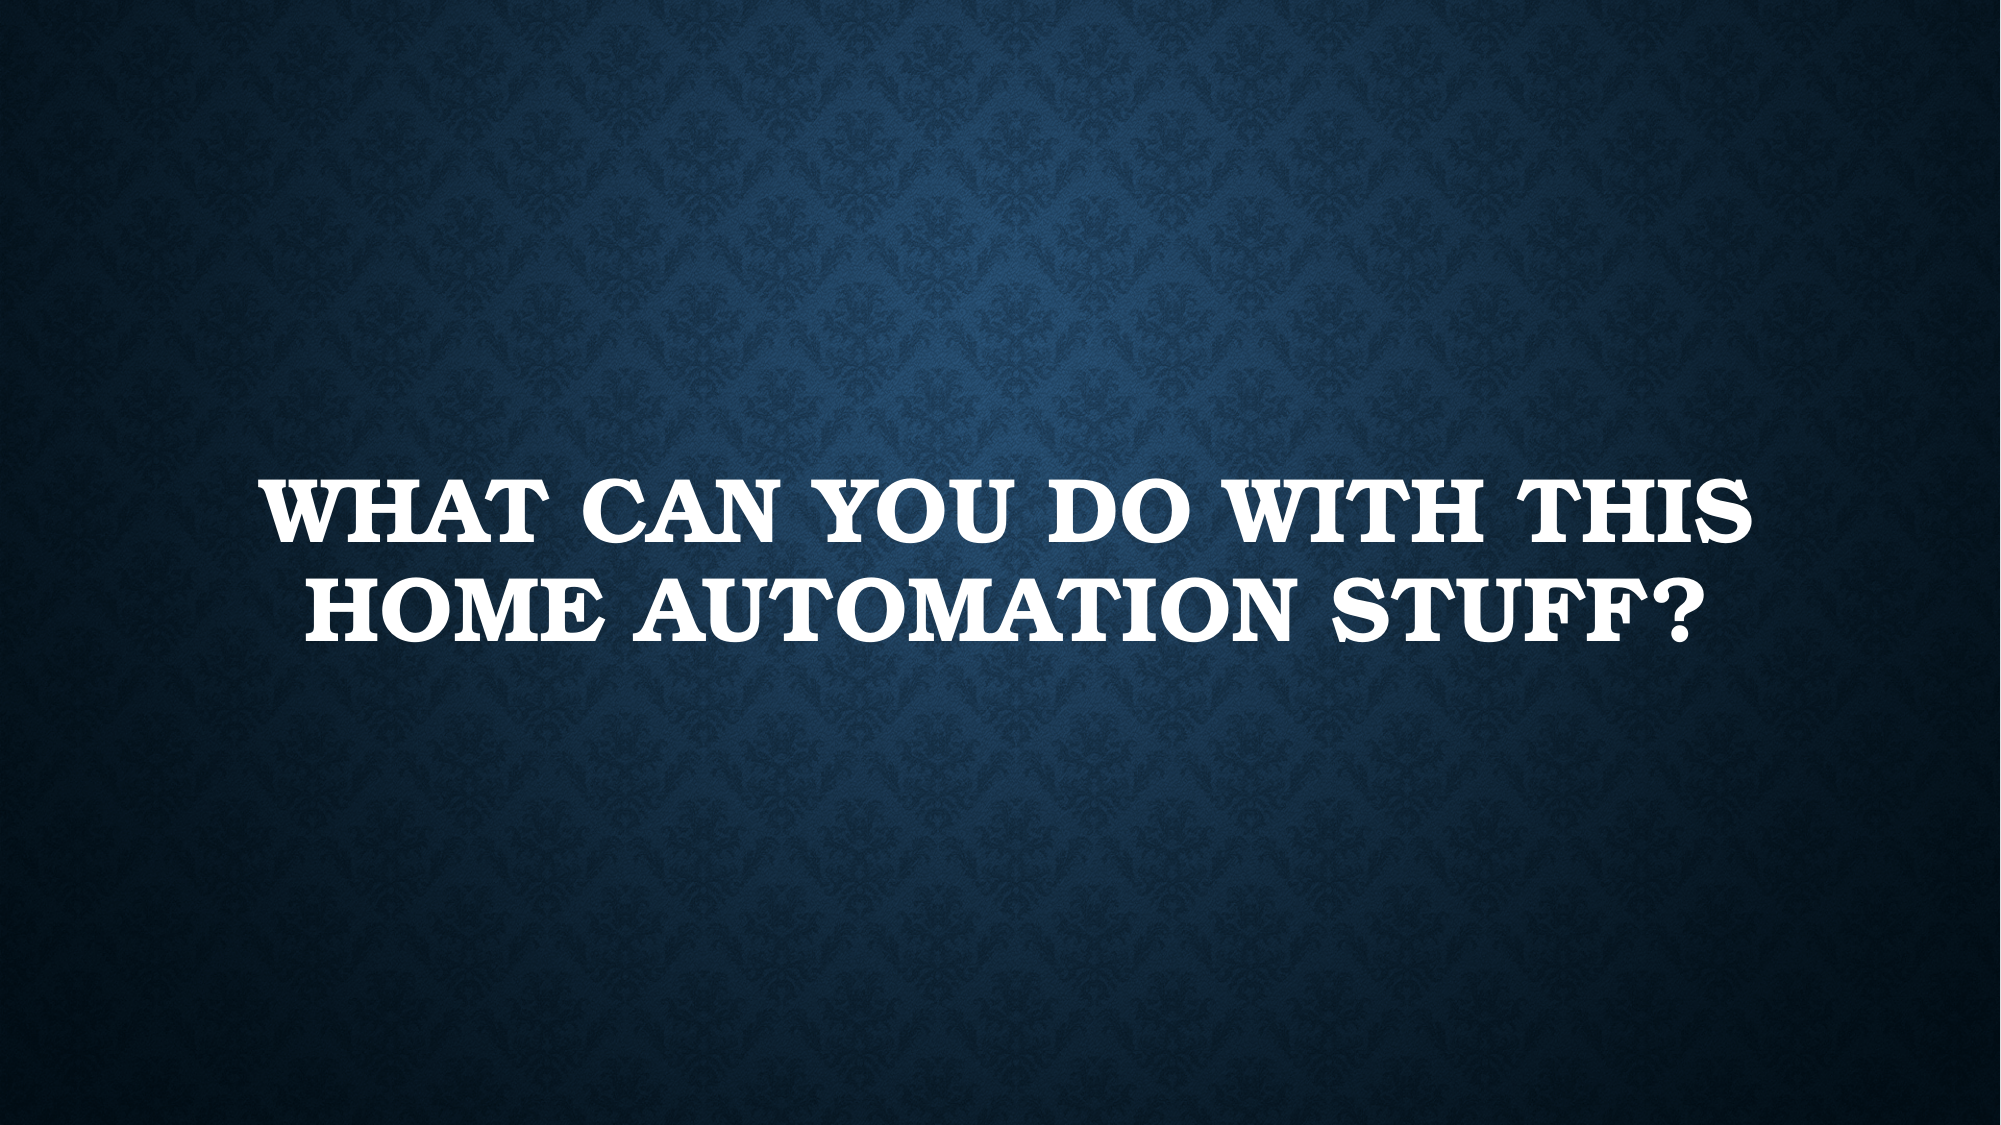

# What can you do with this home automation stuff?